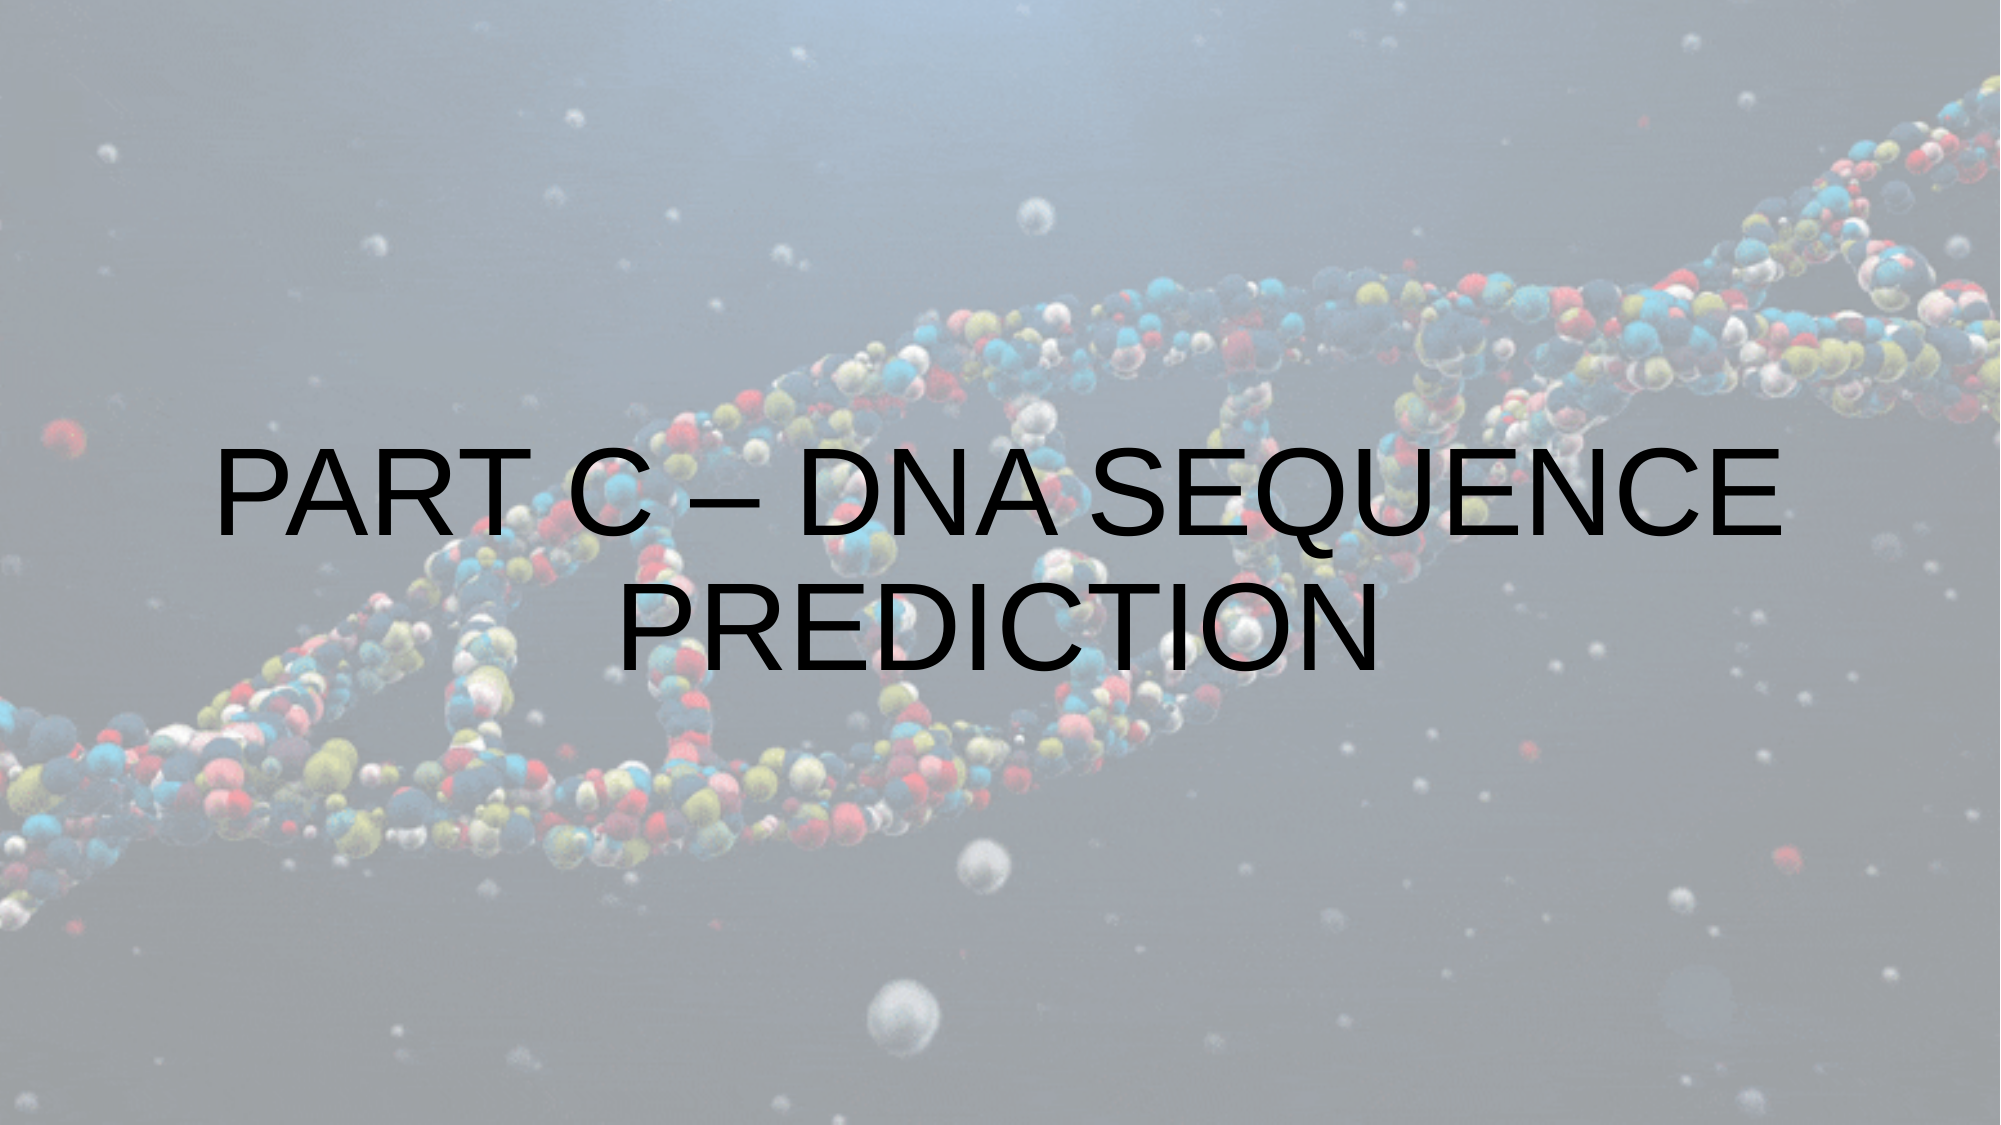

# PART C – DNA SEQUENCE PREDICTION